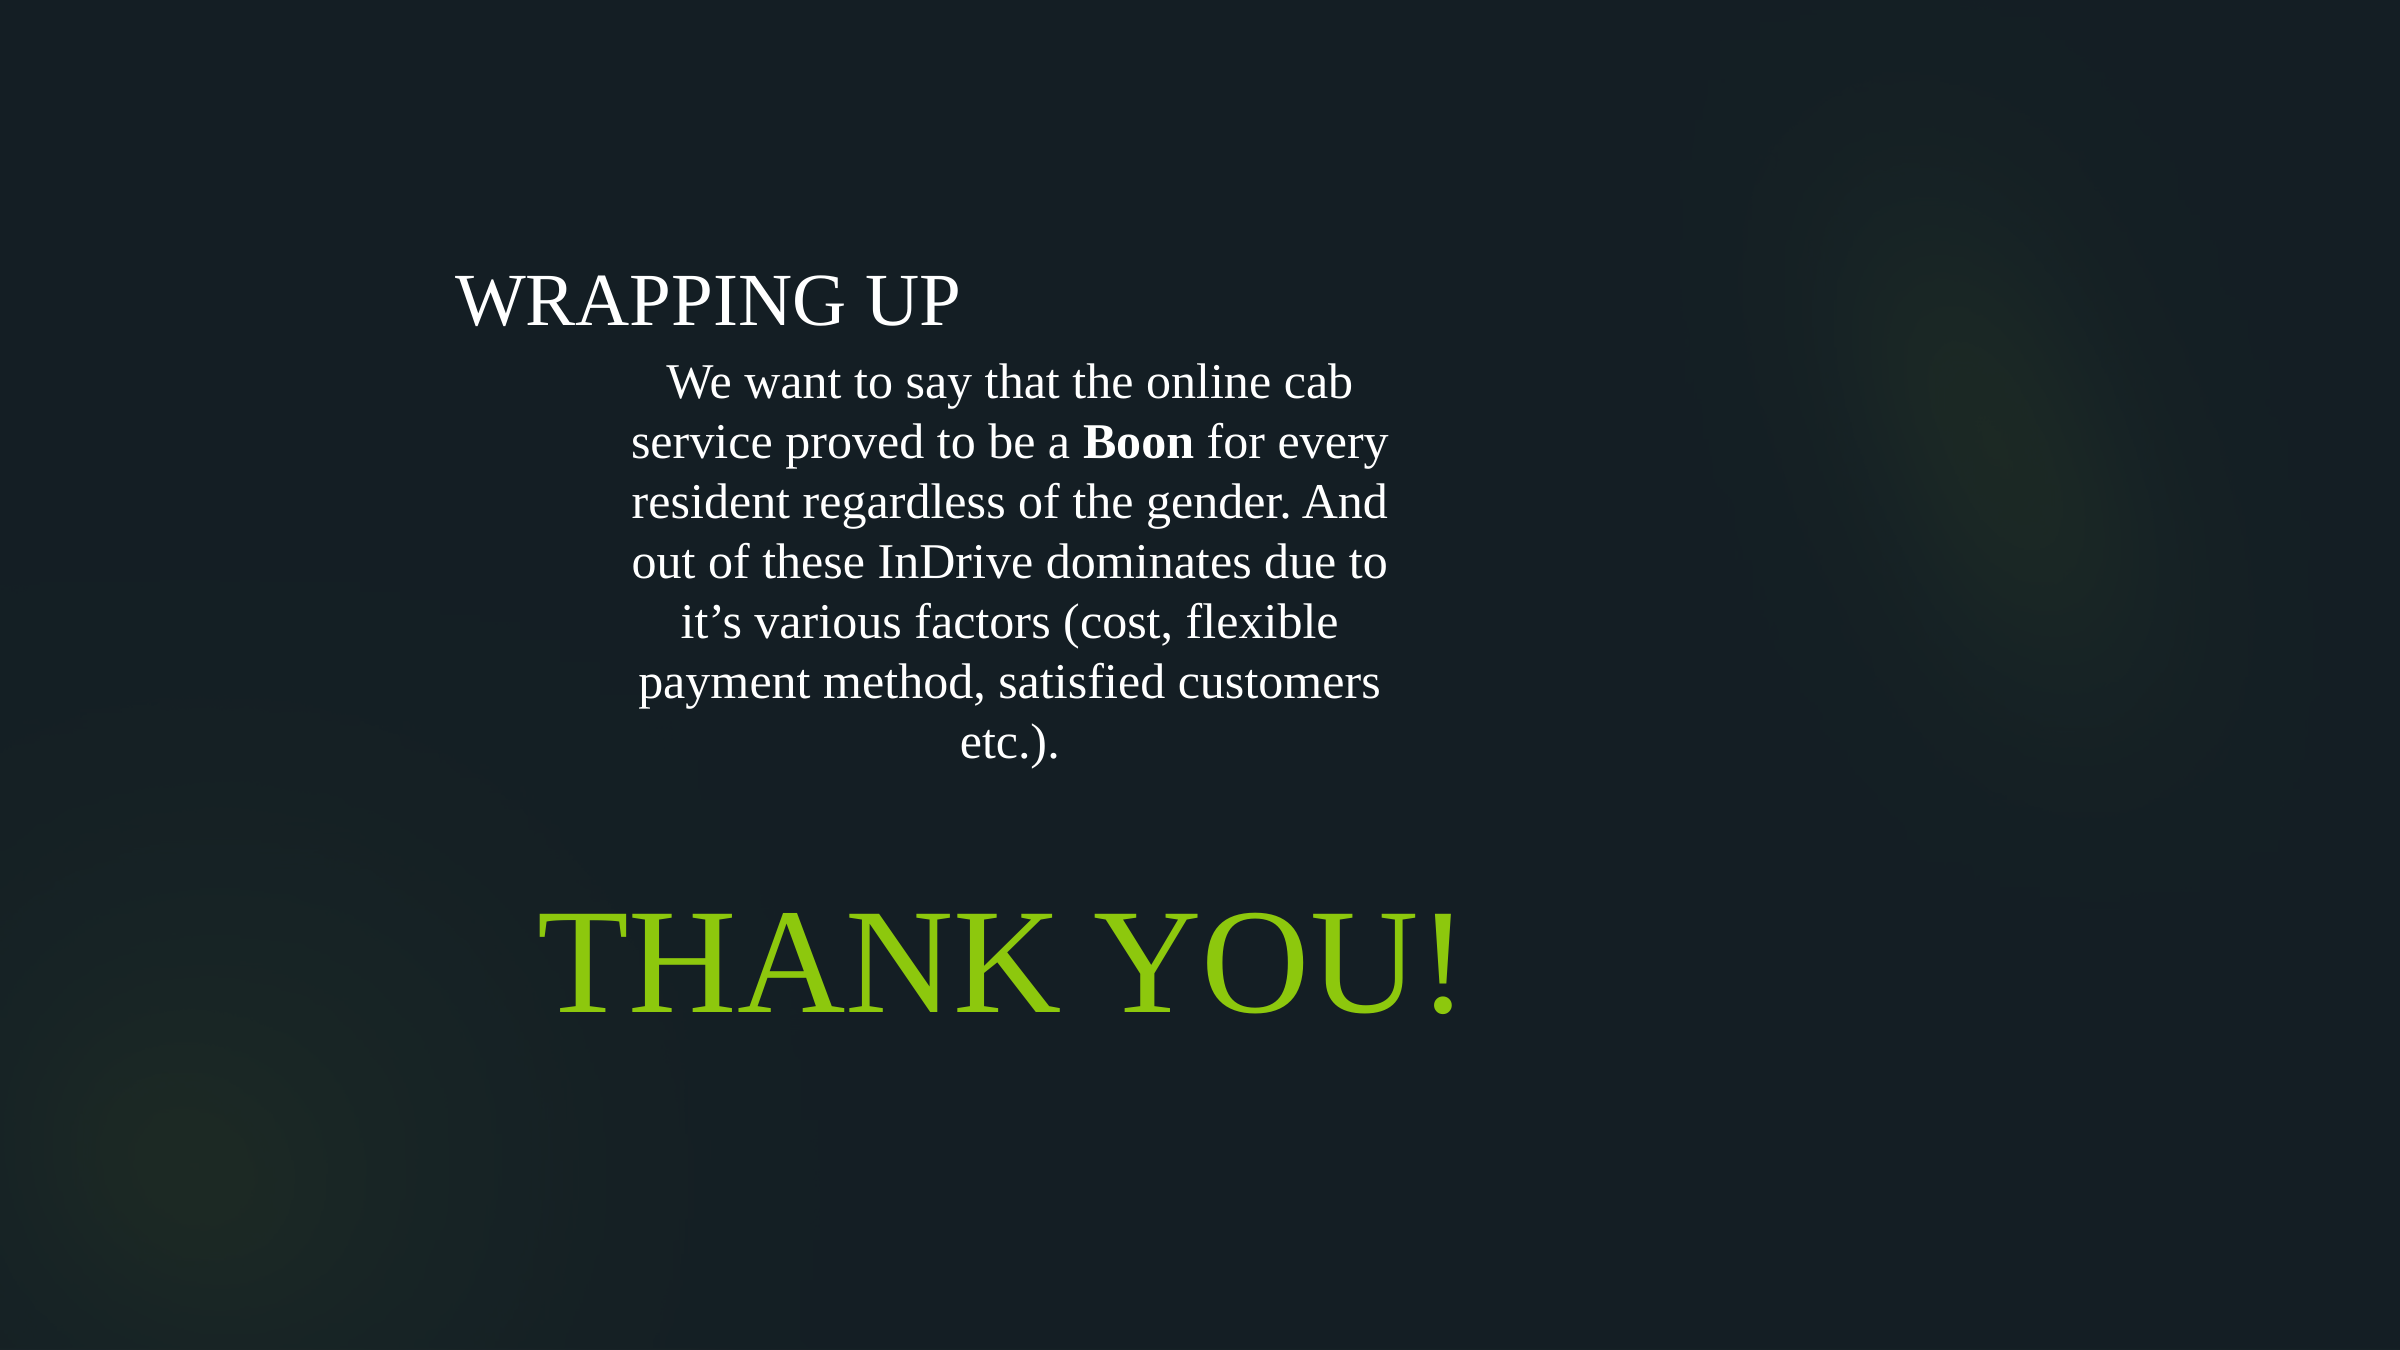

WRAPPING UP
We want to say that the online cab service proved to be a Boon for every resident regardless of the gender. And out of these InDrive dominates due to it’s various factors (cost, flexible payment method, satisfied customers etc.).

THANK YOU!